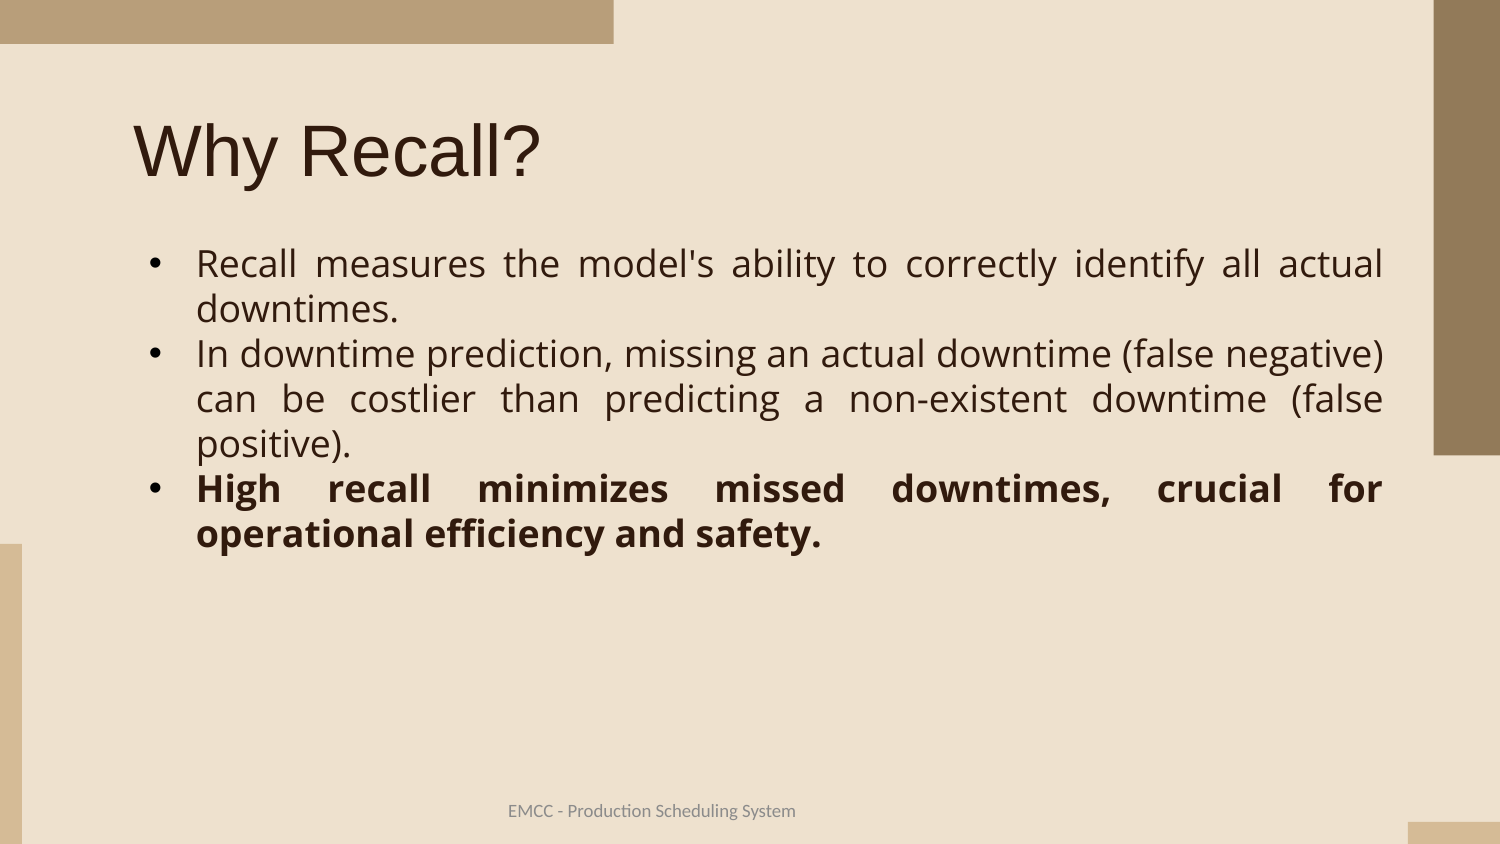

# Why Recall?
Recall measures the model's ability to correctly identify all actual downtimes.
In downtime prediction, missing an actual downtime (false negative) can be costlier than predicting a non-existent downtime (false positive).
High recall minimizes missed downtimes, crucial for operational efficiency and safety.
EMCC - Production Scheduling System